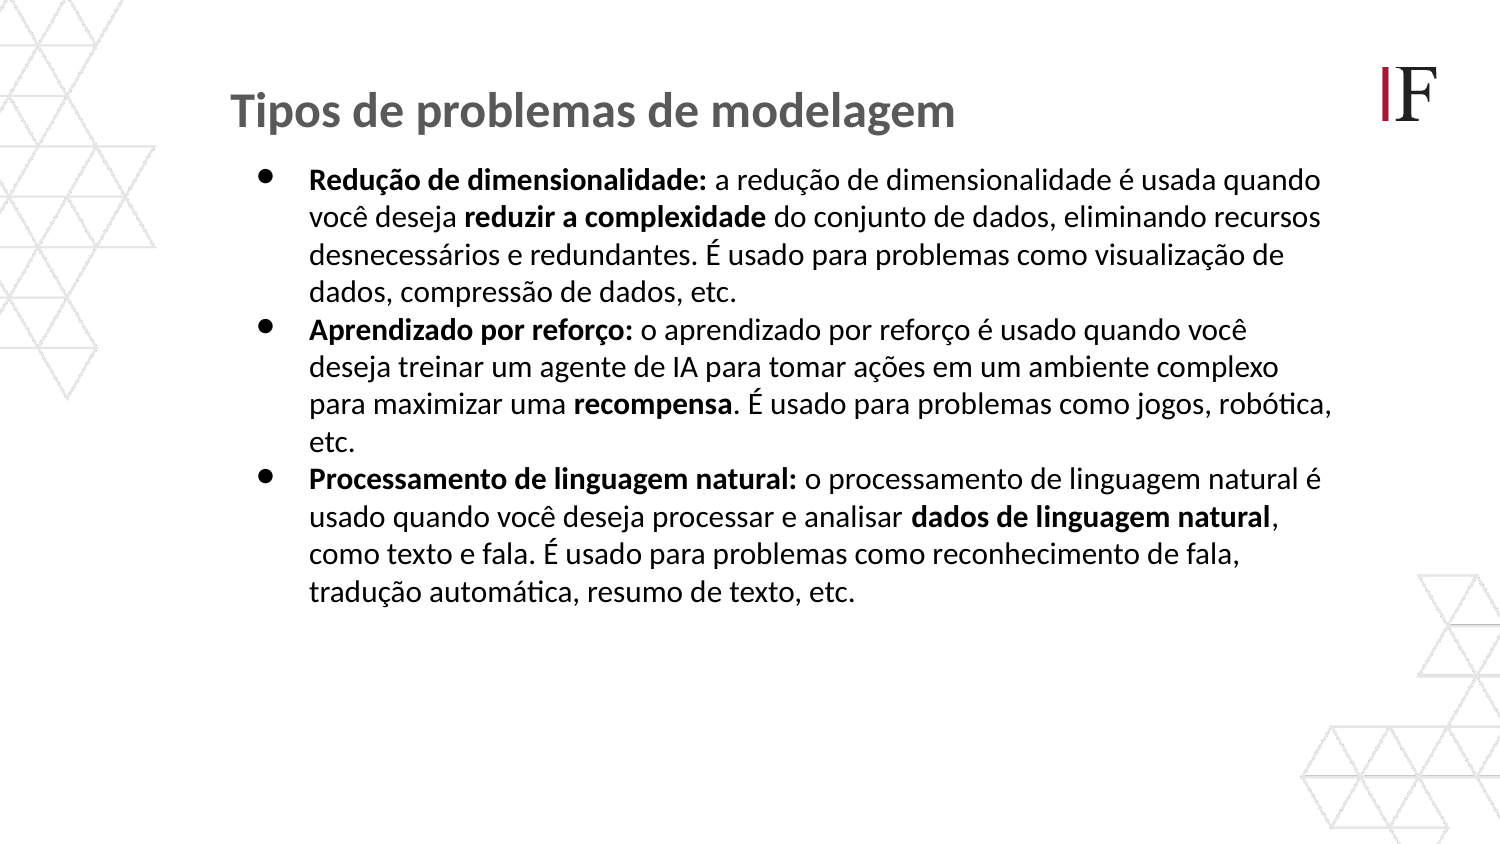

Tipos de problemas de modelagem
Redução de dimensionalidade: a redução de dimensionalidade é usada quando você deseja reduzir a complexidade do conjunto de dados, eliminando recursos desnecessários e redundantes. É usado para problemas como visualização de dados, compressão de dados, etc.
Aprendizado por reforço: o aprendizado por reforço é usado quando você deseja treinar um agente de IA para tomar ações em um ambiente complexo para maximizar uma recompensa. É usado para problemas como jogos, robótica, etc.
Processamento de linguagem natural: o processamento de linguagem natural é usado quando você deseja processar e analisar dados de linguagem natural, como texto e fala. É usado para problemas como reconhecimento de fala, tradução automática, resumo de texto, etc.